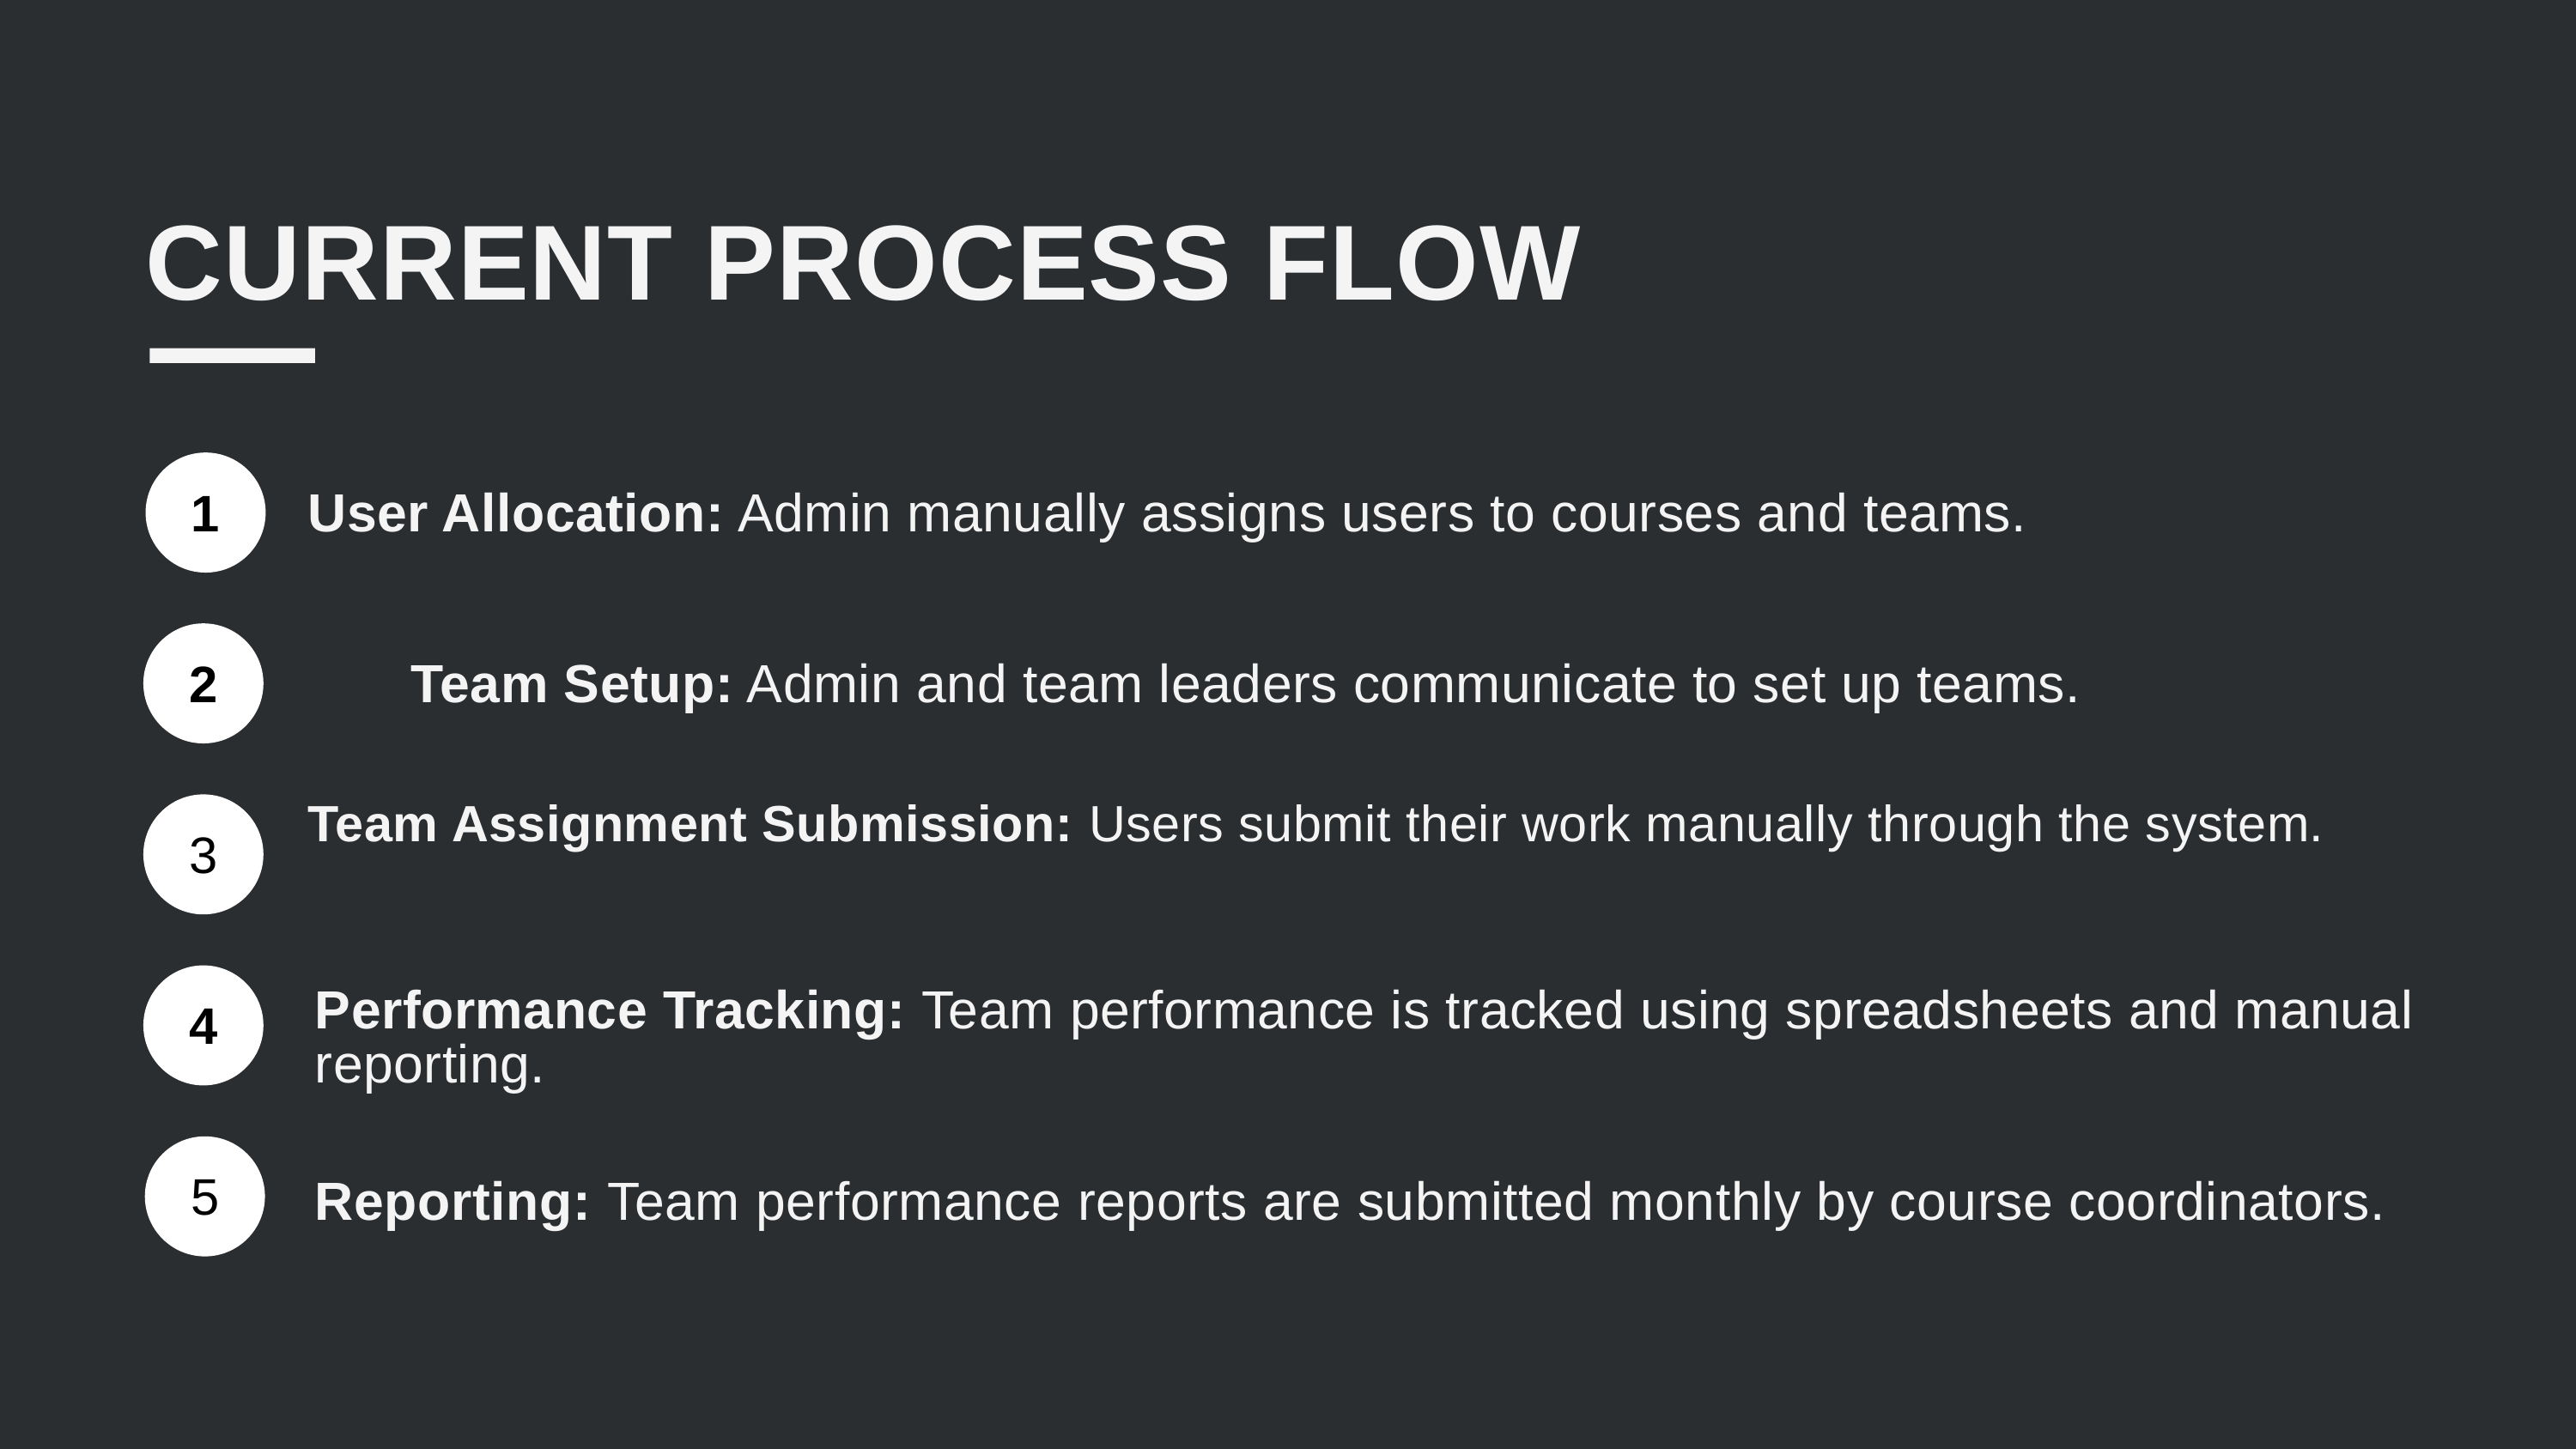

CURRENT PROCESS FLOW

1
User Allocation: Admin manually assigns users to courses and teams.

2
Team Setup: Admin and team leaders communicate to set up teams.

3
Team Assignment Submission: Users submit their work manually through the system.

4
Performance Tracking: Team performance is tracked using spreadsheets and manual reporting.

5
Reporting: Team performance reports are submitted monthly by course coordinators.